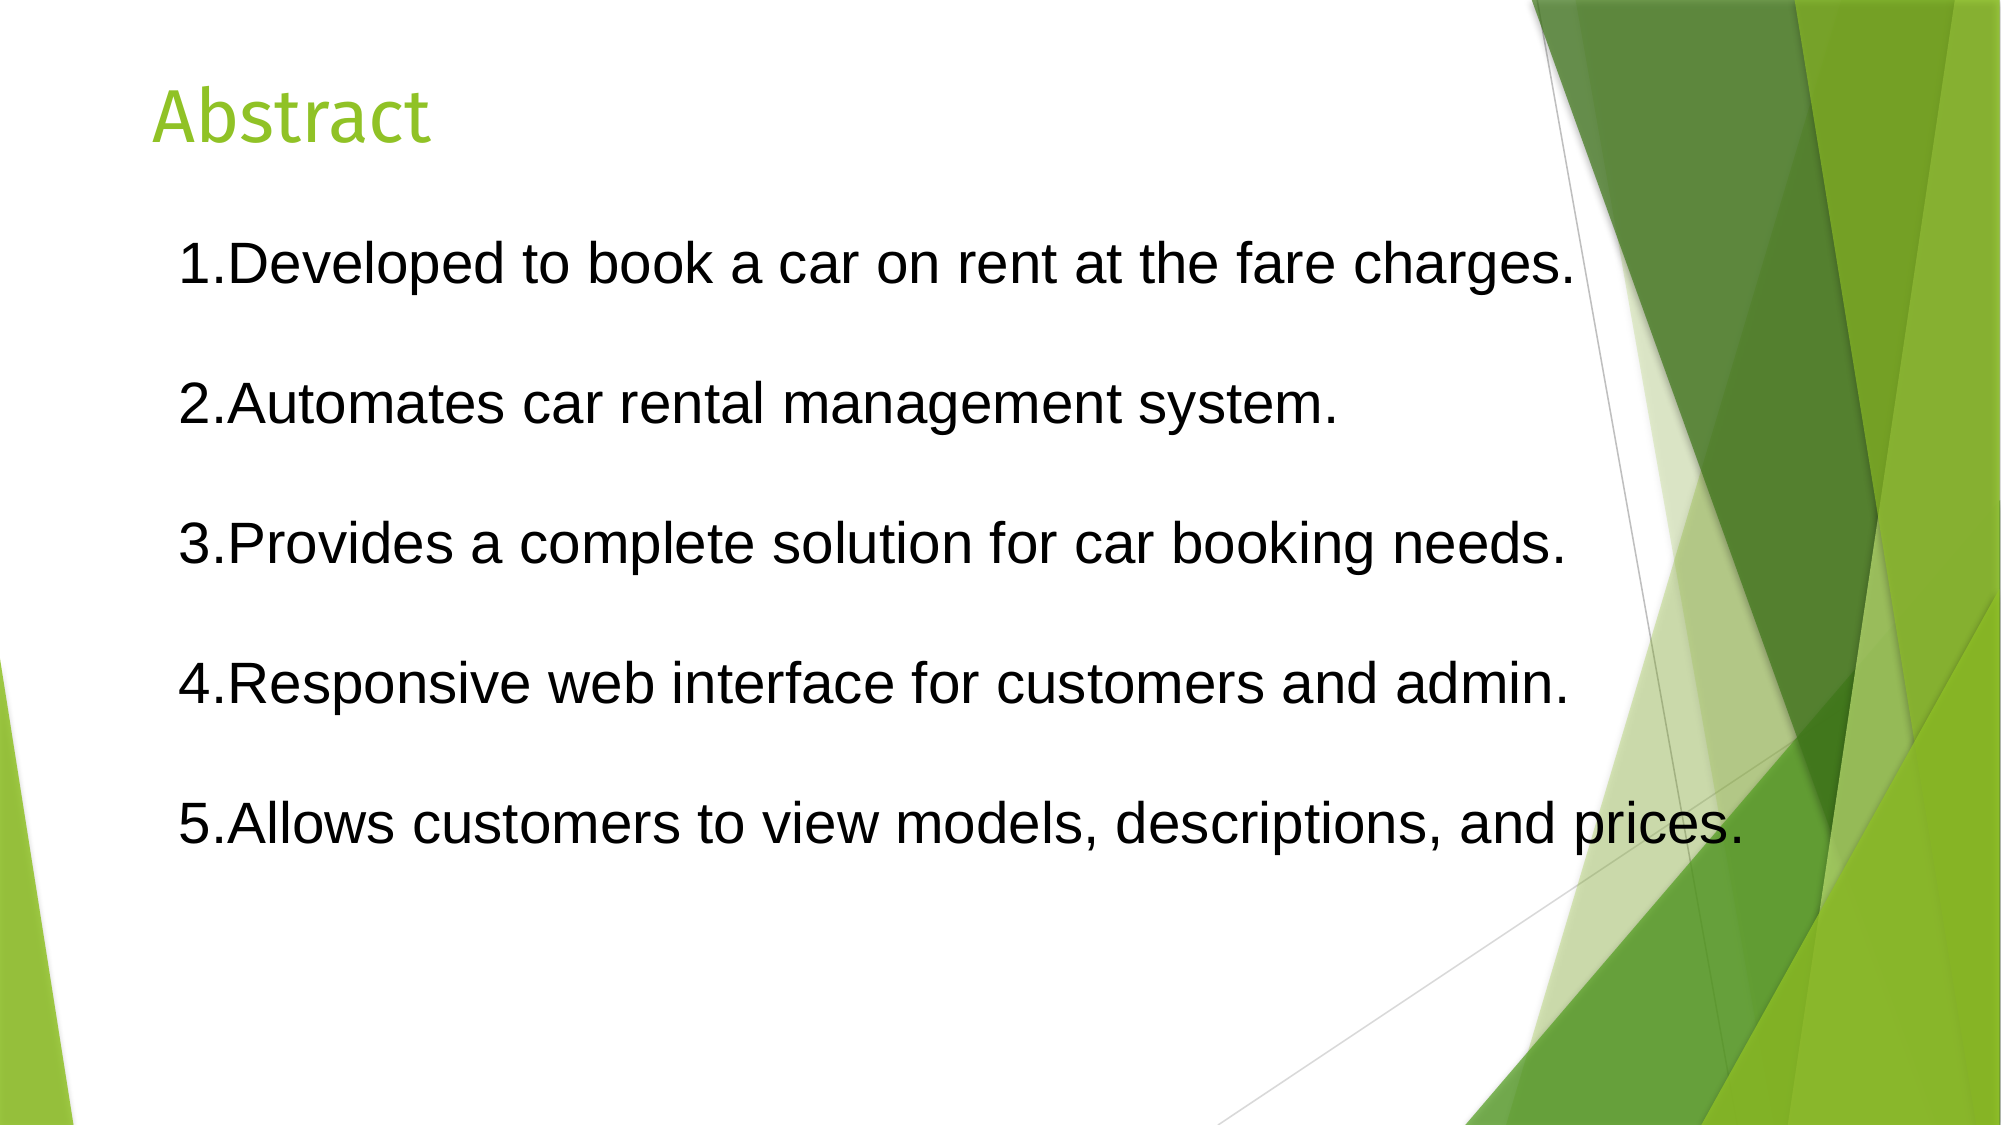

# Abstract
Developed to book a car on rent at the fare charges.

Automates car rental management system.

Provides a complete solution for car booking needs.

Responsive web interface for customers and admin.

Allows customers to view models, descriptions, and prices.